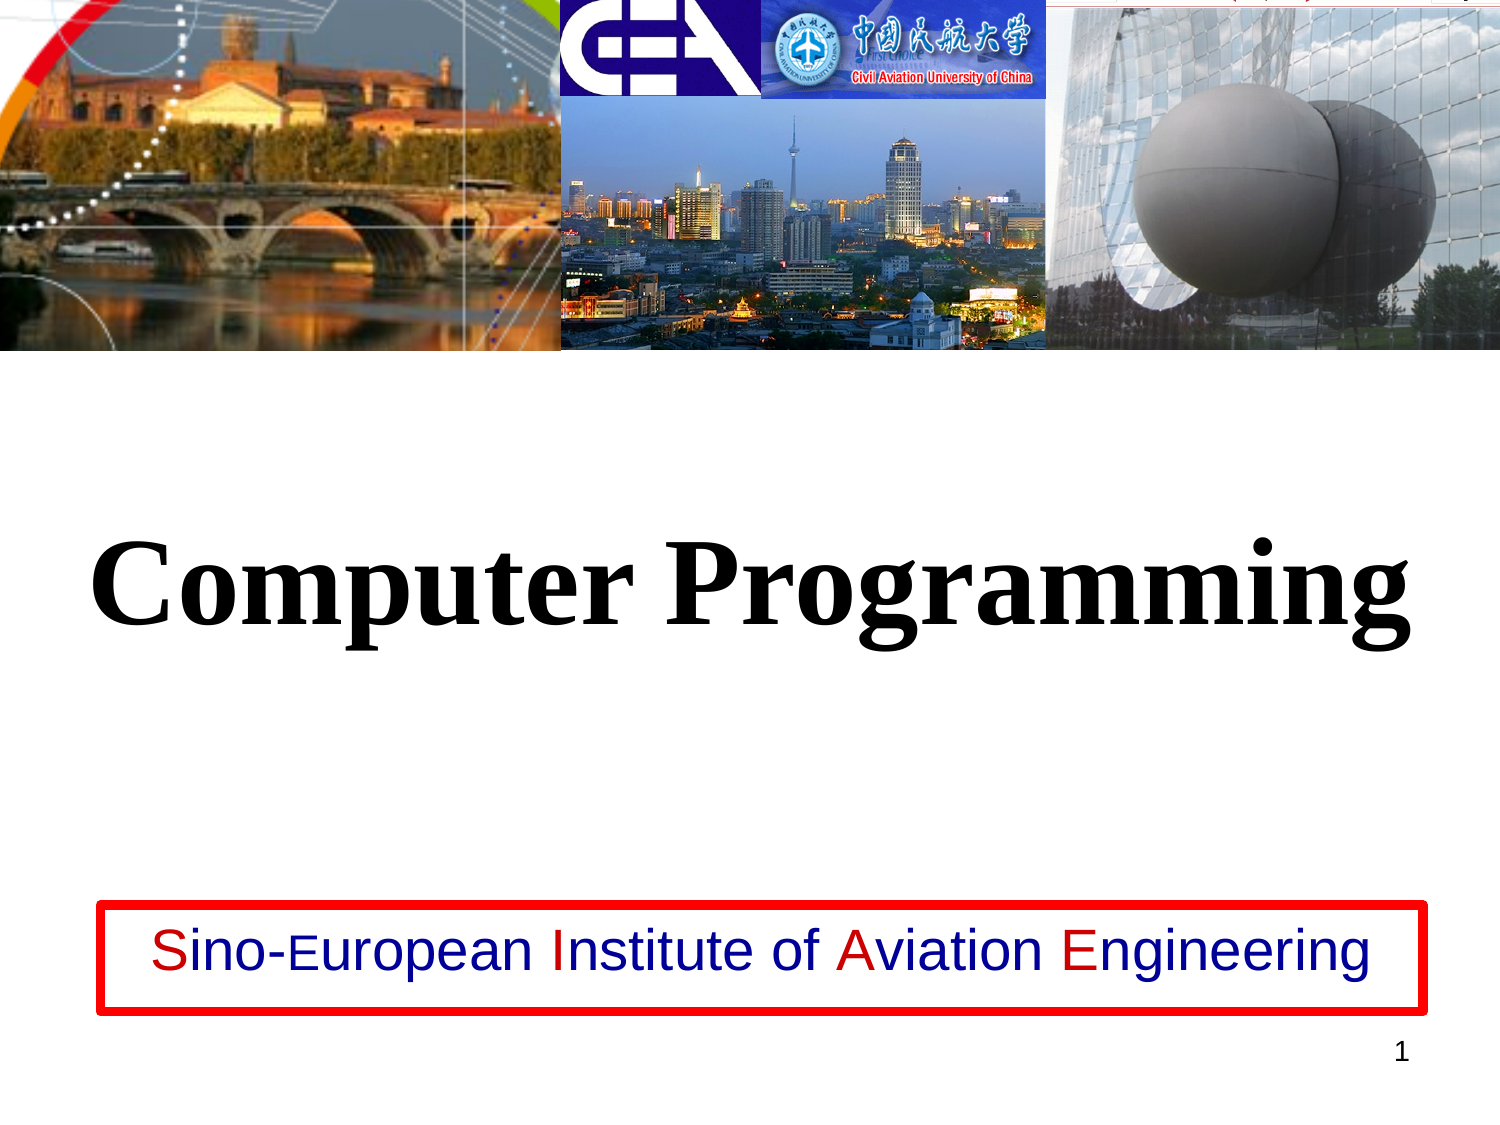

Computer Programming
Sino-European Institute of Aviation Engineering
1